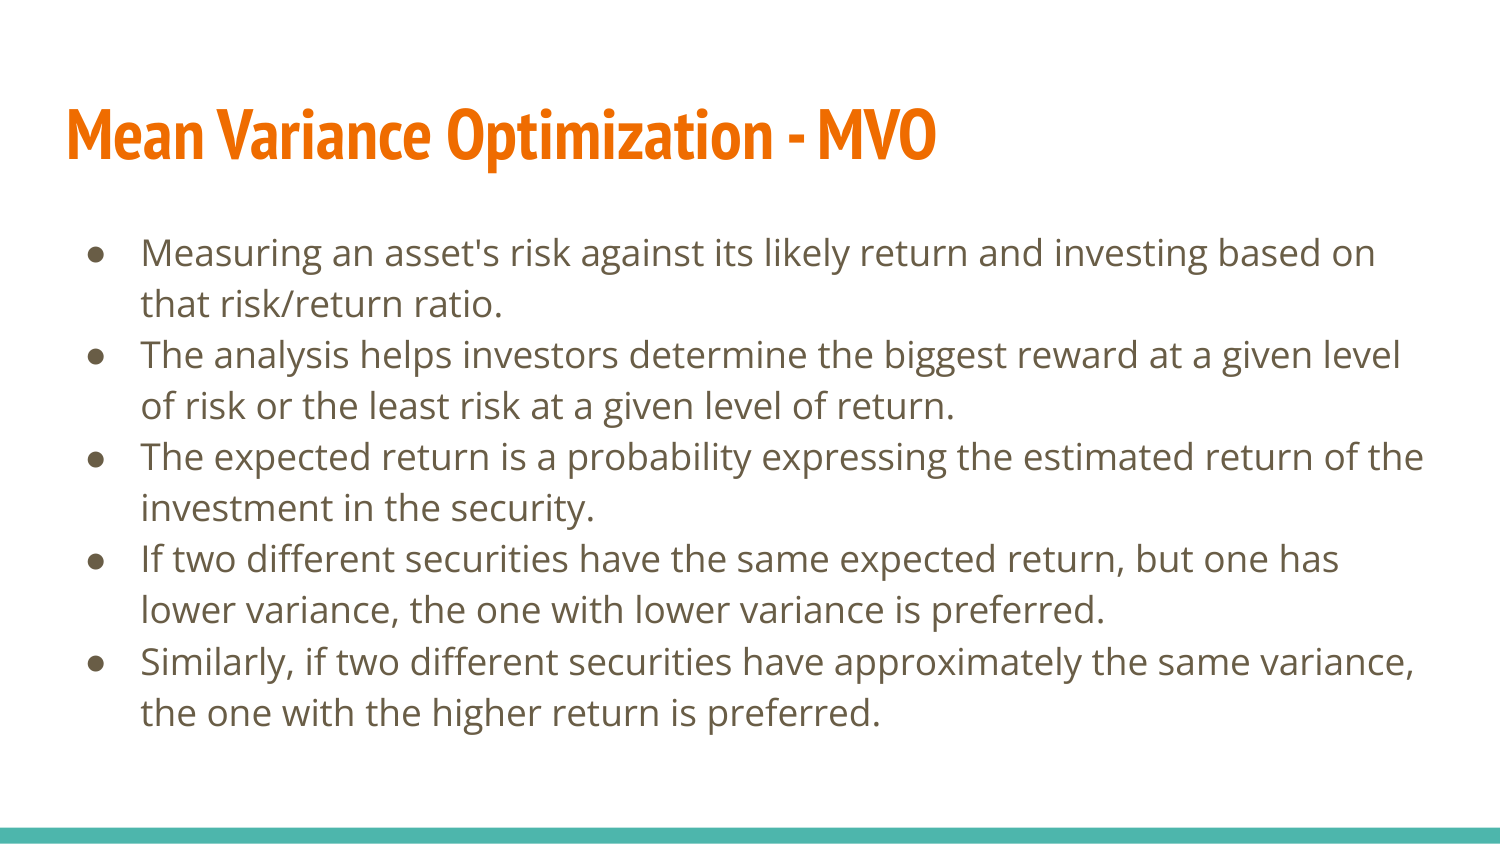

# Mean Variance Optimization - MVO
Measuring an asset's risk against its likely return and investing based on that risk/return ratio.
The analysis helps investors determine the biggest reward at a given level of risk or the least risk at a given level of return.
The expected return is a probability expressing the estimated return of the investment in the security.
If two different securities have the same expected return, but one has lower variance, the one with lower variance is preferred.
Similarly, if two different securities have approximately the same variance, the one with the higher return is preferred.